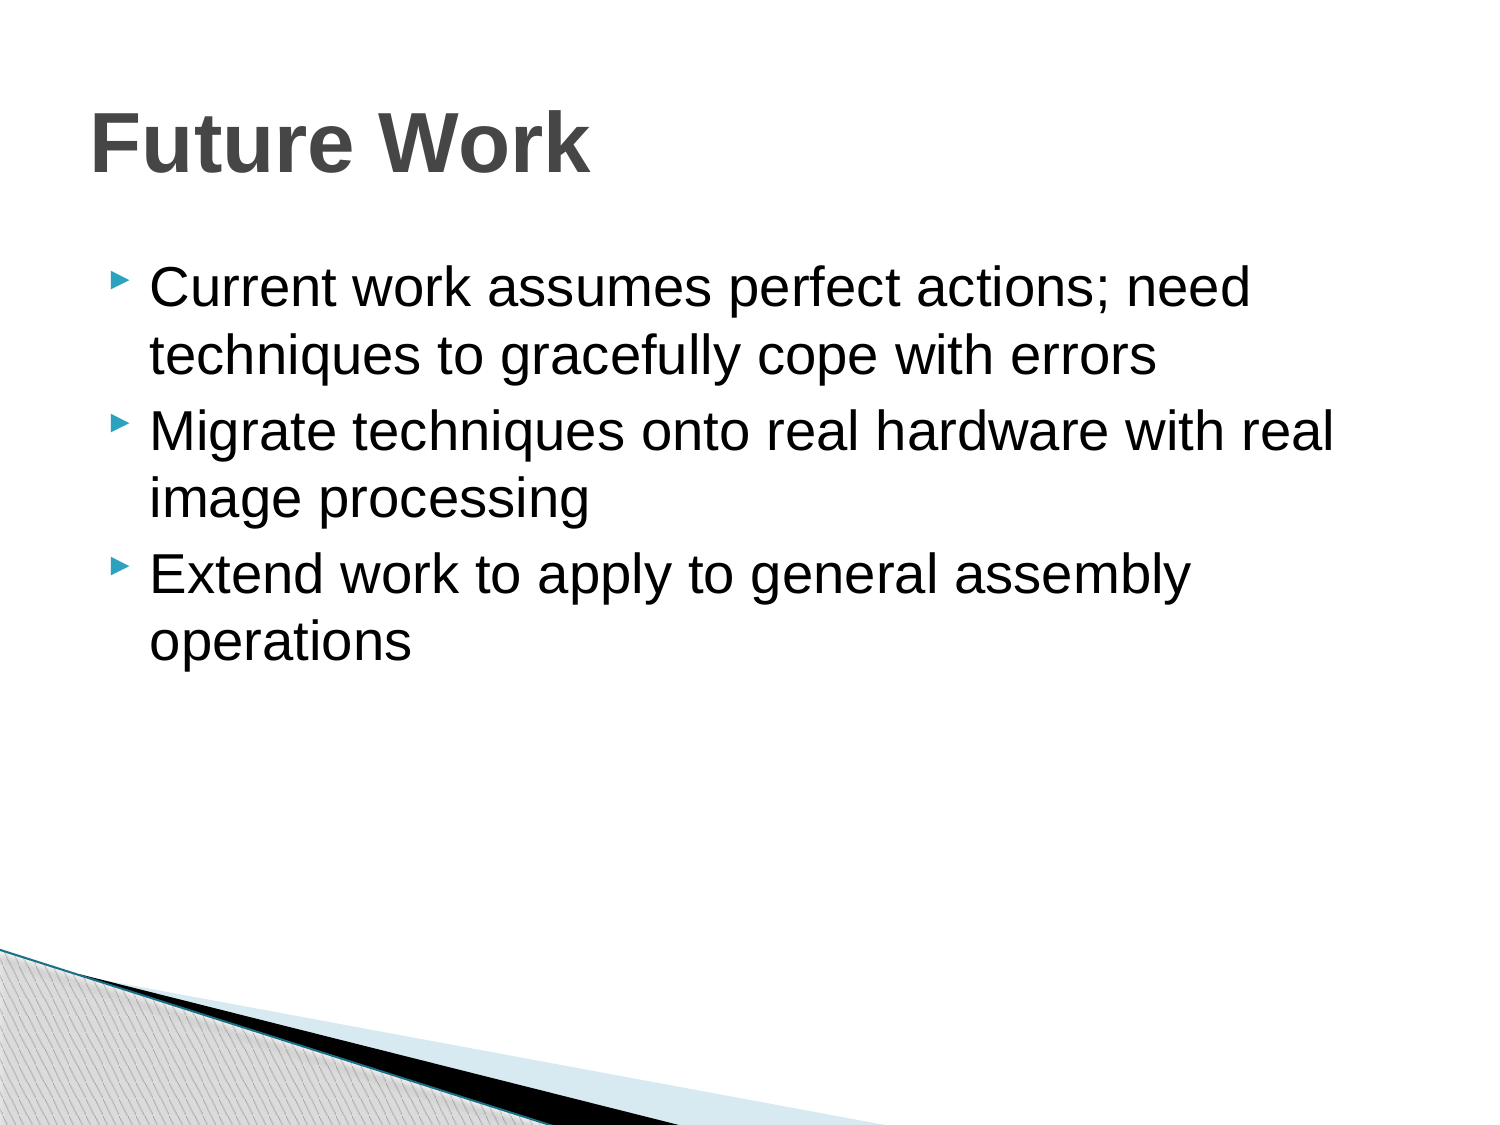

# Future Work
Current work assumes perfect actions; need techniques to gracefully cope with errors
Migrate techniques onto real hardware with real image processing
Extend work to apply to general assembly operations